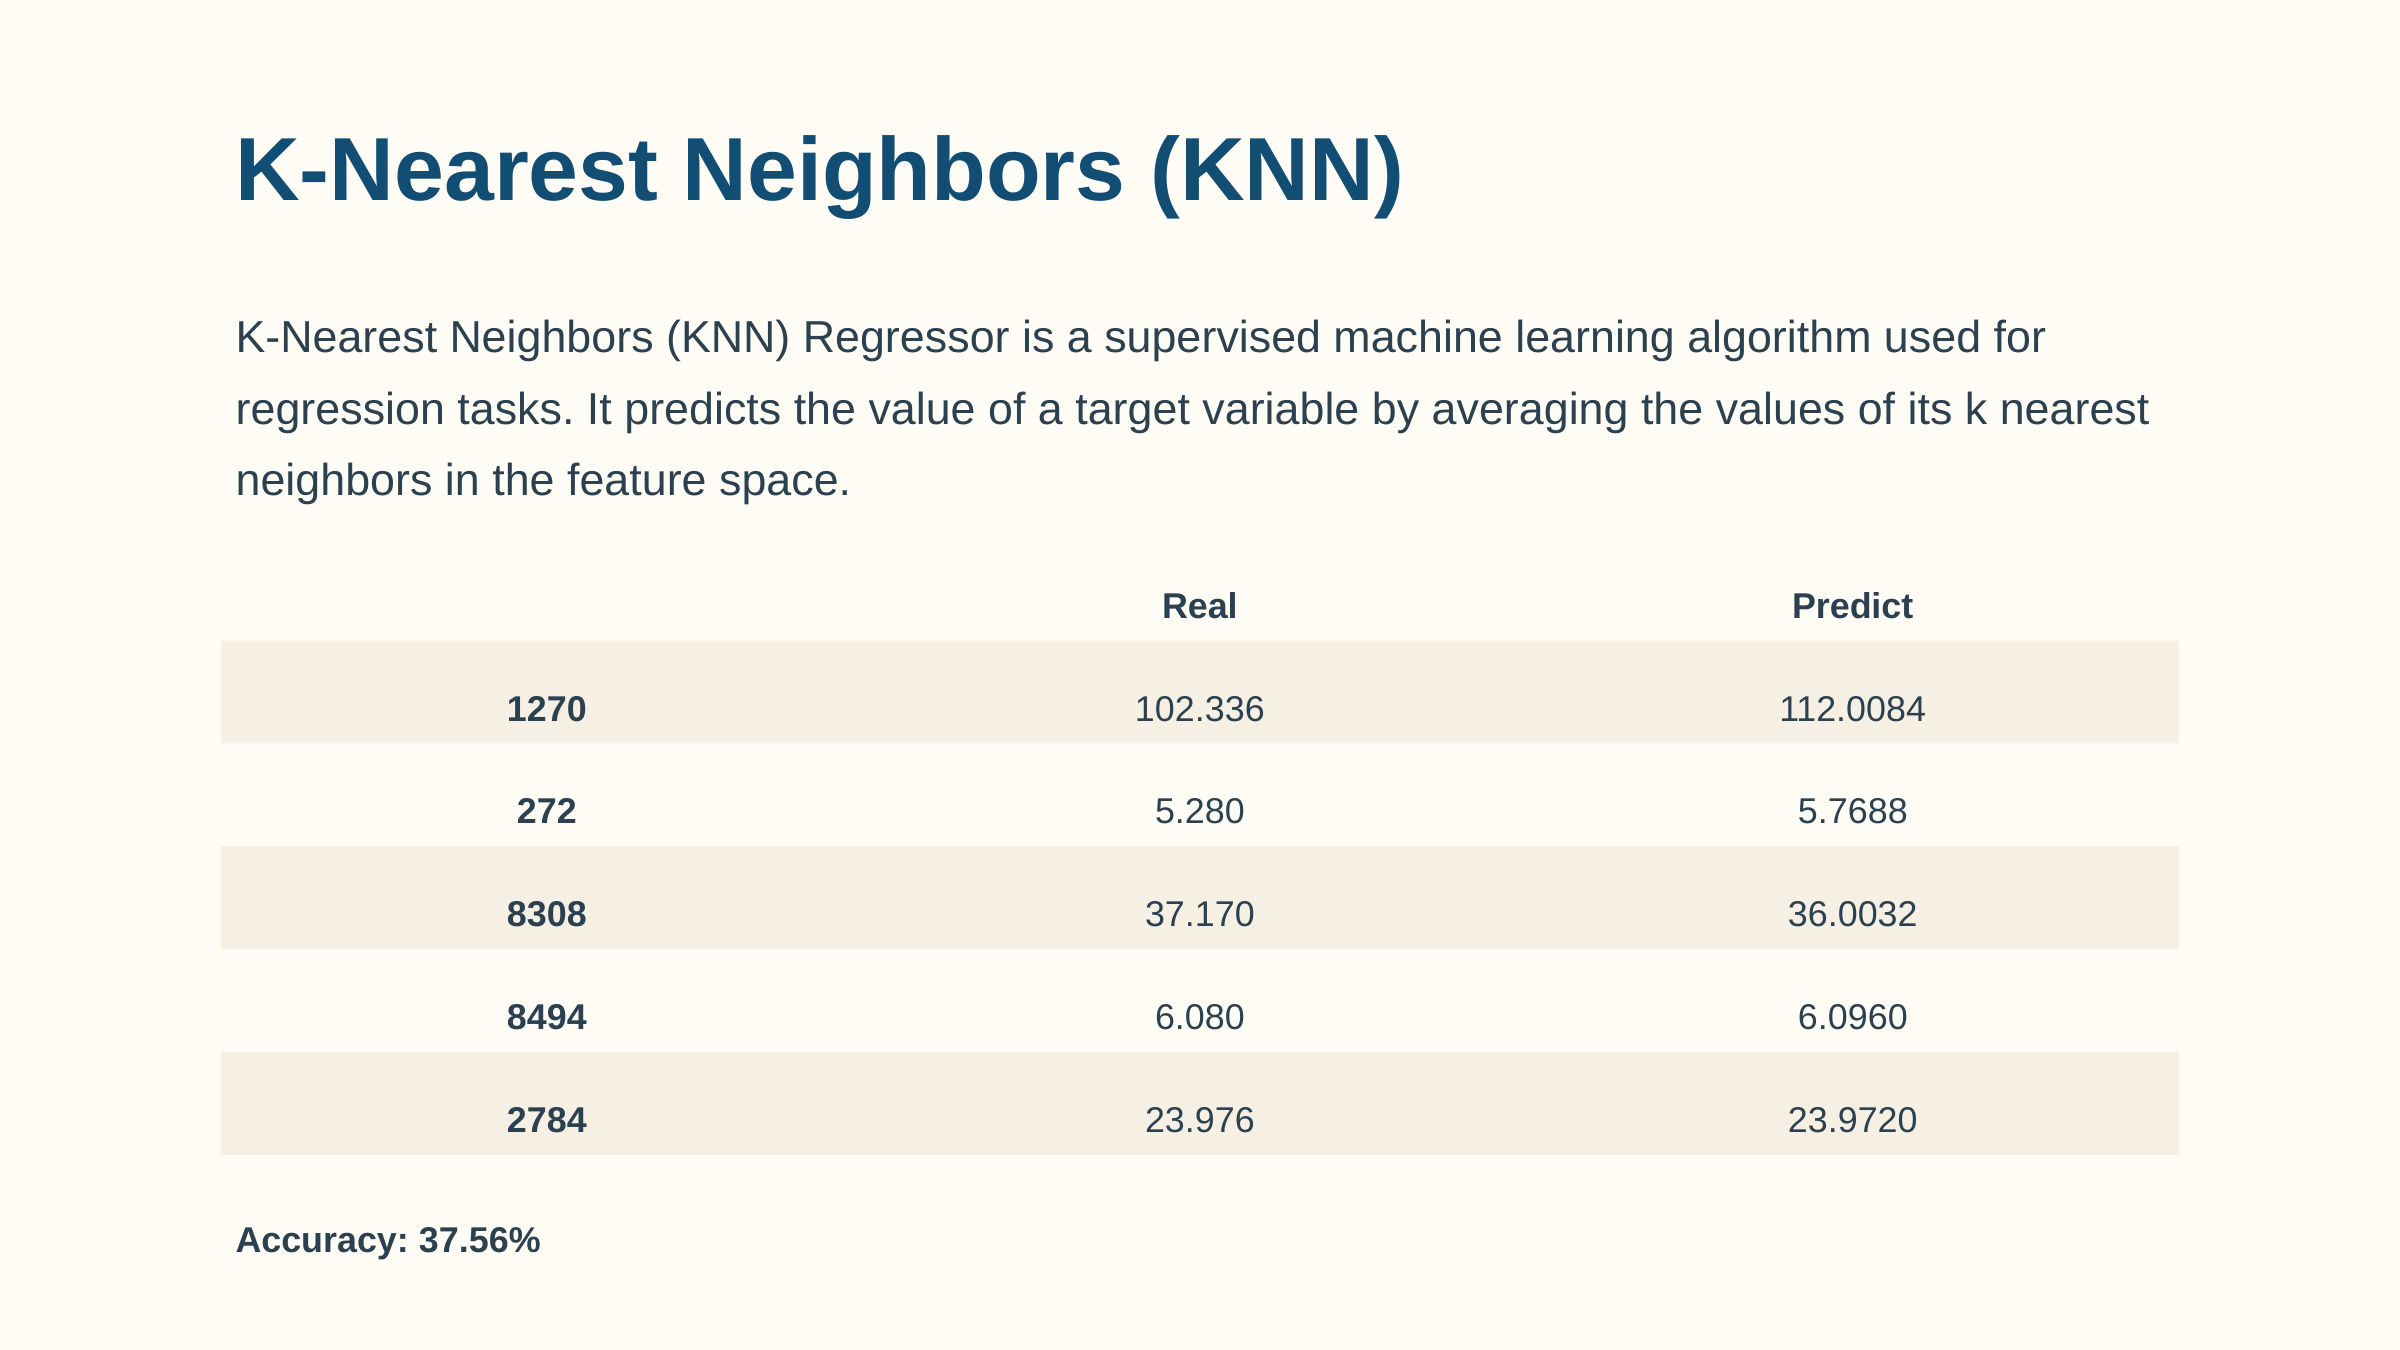

K-Nearest Neighbors (KNN)
K-Nearest Neighbors (KNN) Regressor is a supervised machine learning algorithm used for regression tasks. It predicts the value of a target variable by averaging the values of its k nearest neighbors in the feature space.

Real
Predict

1270
102.336
112.0084
272
5.280
5.7688

8308
37.170
36.0032
8494
6.080
6.0960

2784
23.976
23.9720
Accuracy: 37.56%